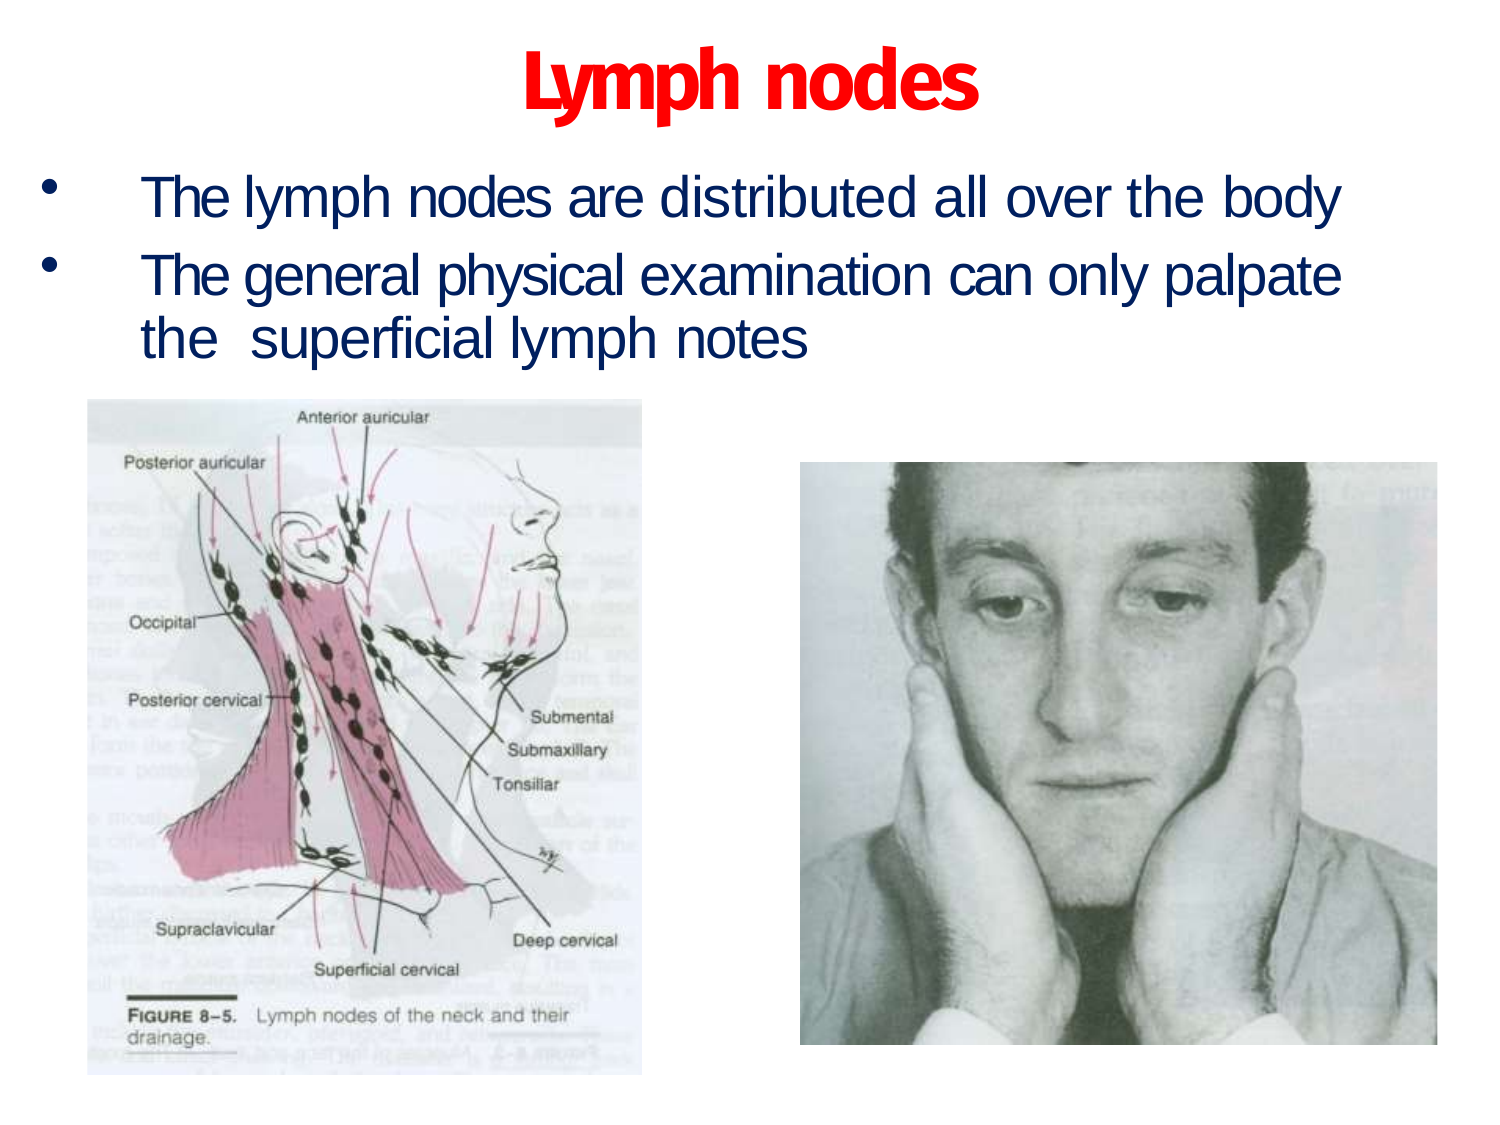

# Lymph nodes
The lymph nodes are distributed all over the body
The general physical examination can only palpate the  superficial lymph notes